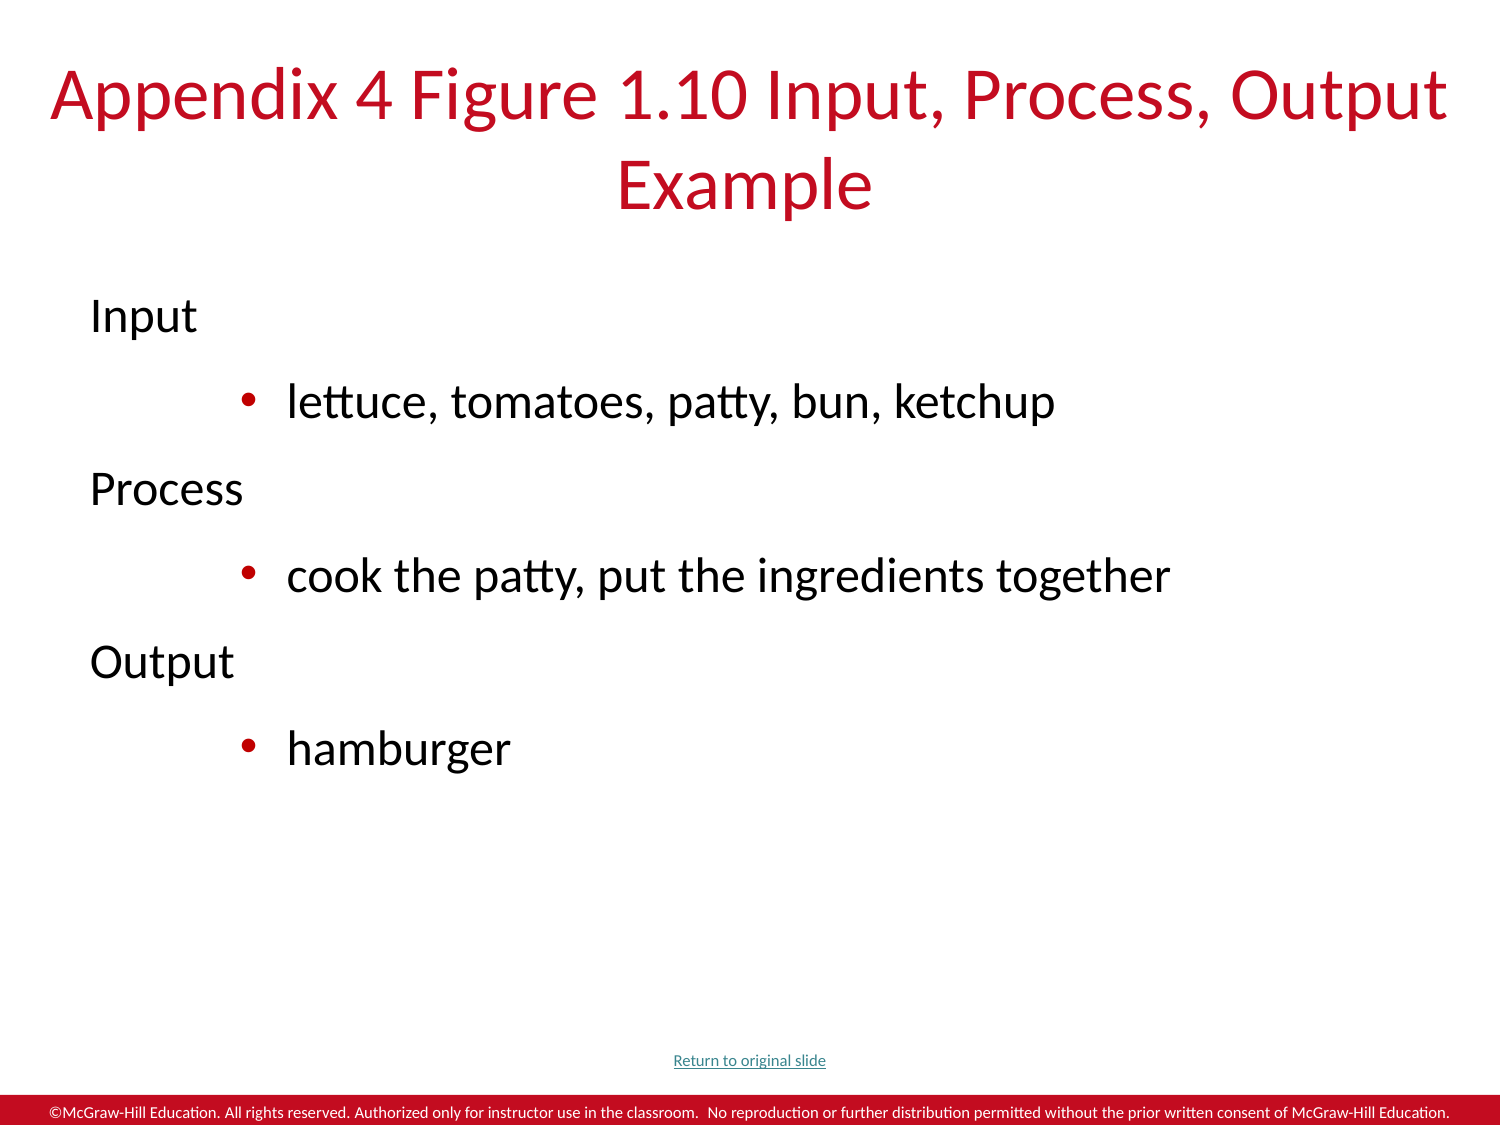

# Appendix 4 Figure 1.10 Input, Process, Output Example
Input
lettuce, tomatoes, patty, bun, ketchup
Process
cook the patty, put the ingredients together
Output
hamburger
Return to original slide